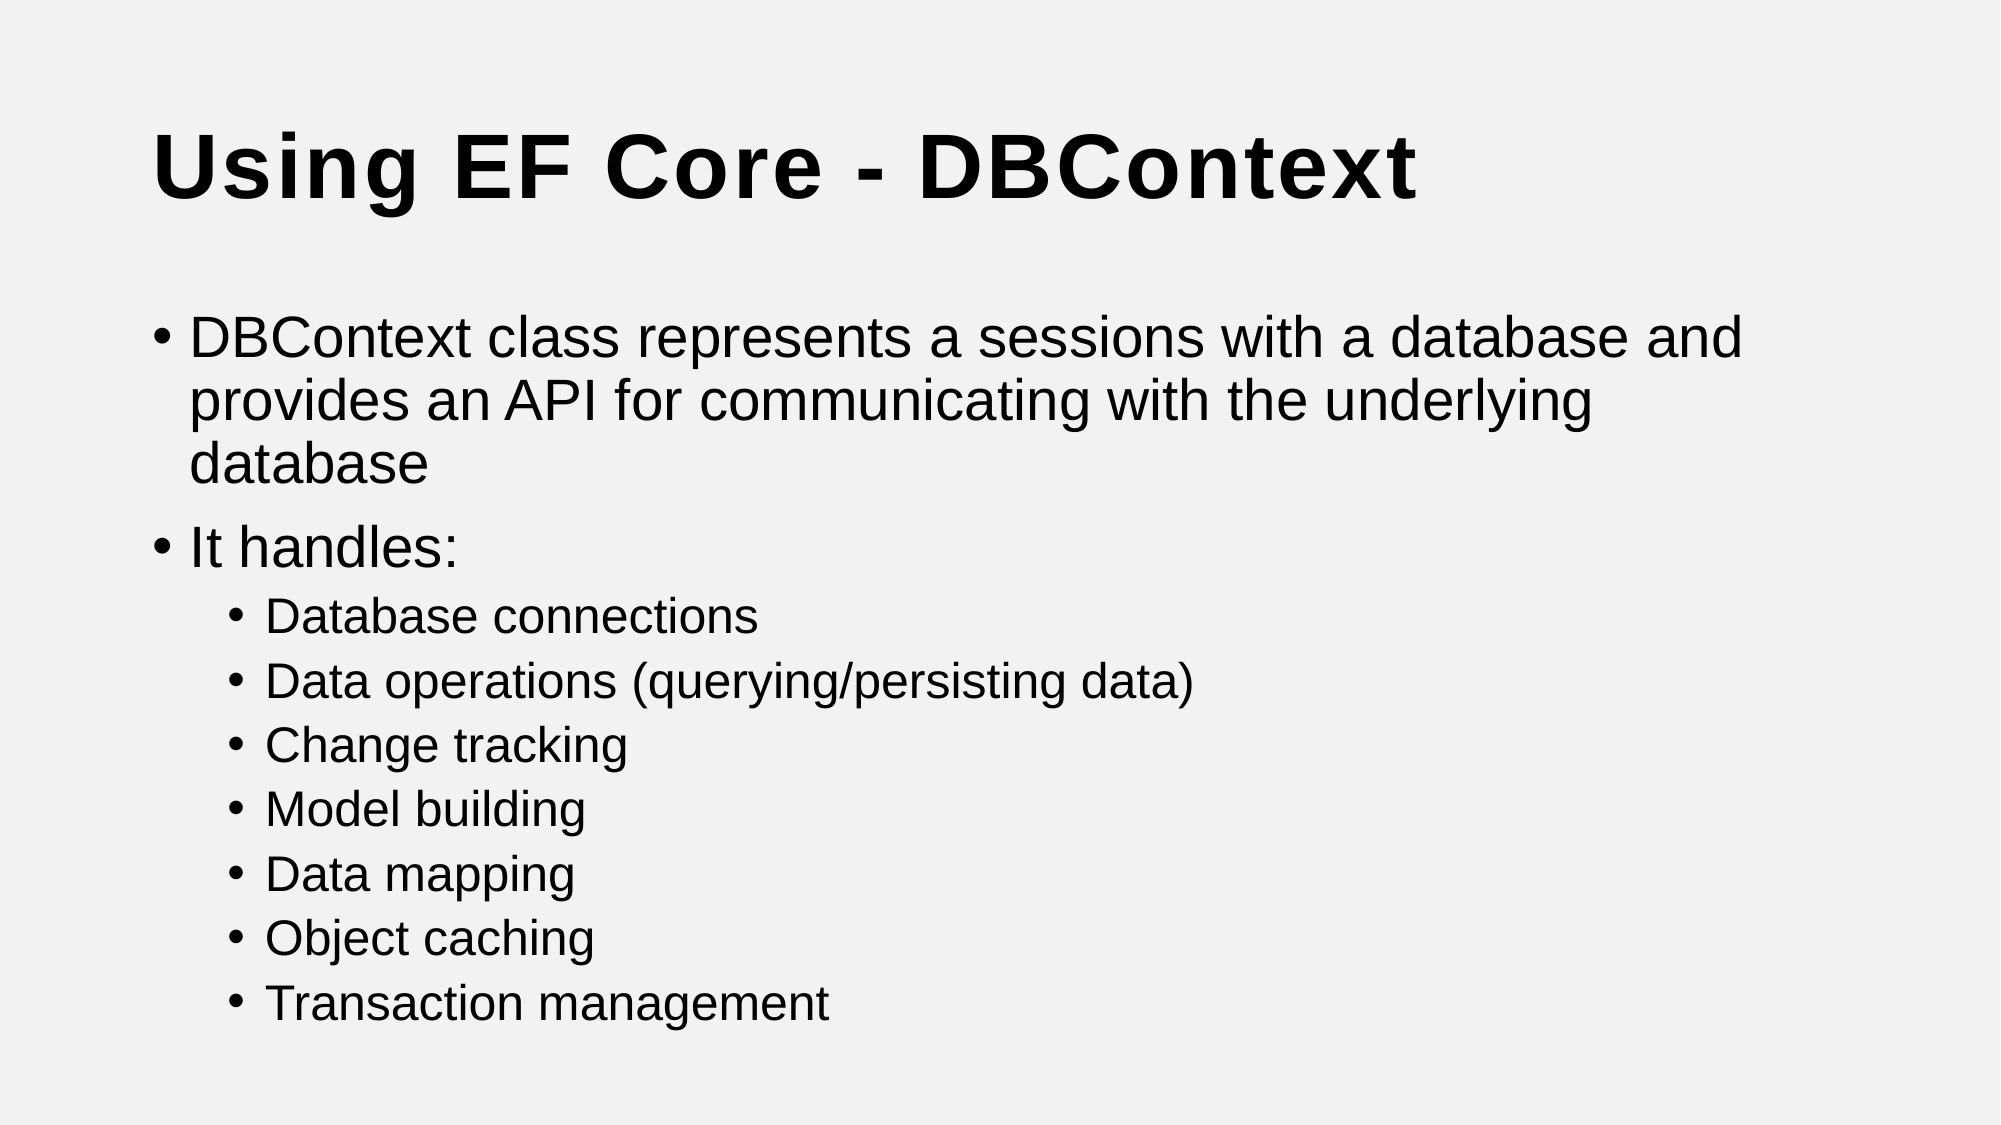

# Using EF Core - DBContext
DBContext class represents a sessions with a database and provides an API for communicating with the underlying database
It handles:
Database connections
Data operations (querying/persisting data)
Change tracking
Model building
Data mapping
Object caching
Transaction management